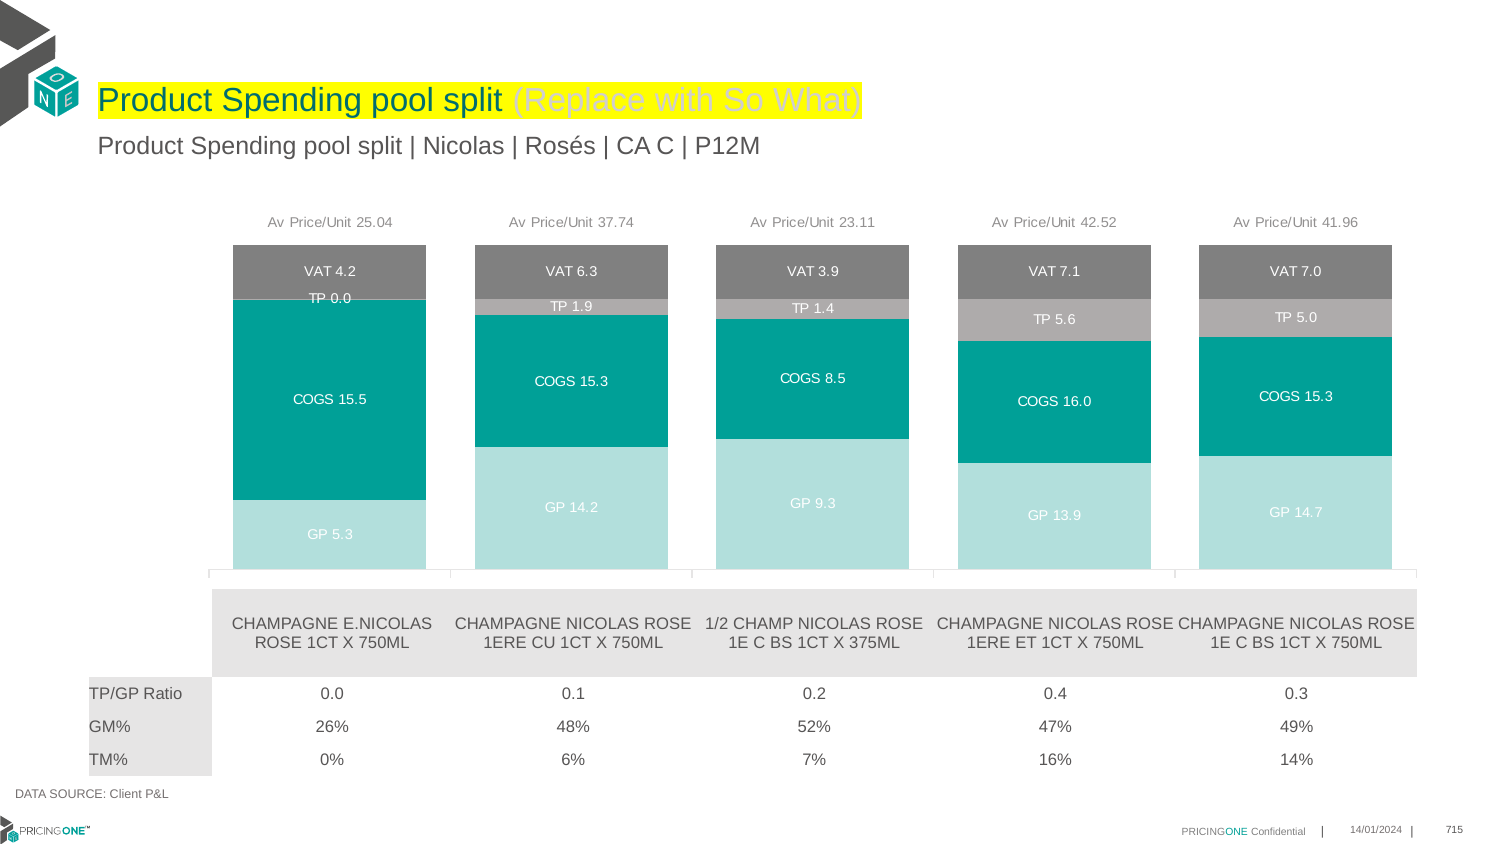

# Product Spending pool split (Replace with So What)
Product Spending pool split | Nicolas | Rosés | CA C | P12M

### Chart

| Category | GP | COGS | TP | VAT |
|---|---|---|---|---|
| Av Price/Unit 25.04 | 5.335092240300376 | 15.498207759699623 | 0.03271307189542583 | 4.173202614379084 |
| Av Price/Unit 37.74 | 14.19354396355353 | 15.339134396355355 | 1.9175873955960547 | 6.2900531511009845 |
| Av Price/Unit 23.11 | 9.289431325301205 | 8.545526506024096 | 1.420341900937089 | 3.8510709504685385 |
| Av Price/Unit 42.52 | 13.897879518072287 | 15.974349397590363 | 5.559497991967881 | 7.086345381526103 |
| Av Price/Unit 41.96 | 14.678689285714286 | 15.310249999999998 | 4.98129880952381 | 6.994047619047616 |
|  | CHAMPAGNE E.NICOLAS ROSE 1CT X 750ML | CHAMPAGNE NICOLAS ROSE 1ERE CU 1CT X 750ML | 1/2 CHAMP NICOLAS ROSE 1E C BS 1CT X 375ML | CHAMPAGNE NICOLAS ROSE 1ERE ET 1CT X 750ML | CHAMPAGNE NICOLAS ROSE 1E C BS 1CT X 750ML |
| --- | --- | --- | --- | --- | --- |
| TP/GP Ratio | 0.0 | 0.1 | 0.2 | 0.4 | 0.3 |
| GM% | 26% | 48% | 52% | 47% | 49% |
| TM% | 0% | 6% | 7% | 16% | 14% |
DATA SOURCE: Client P&L

14/01/2024
715